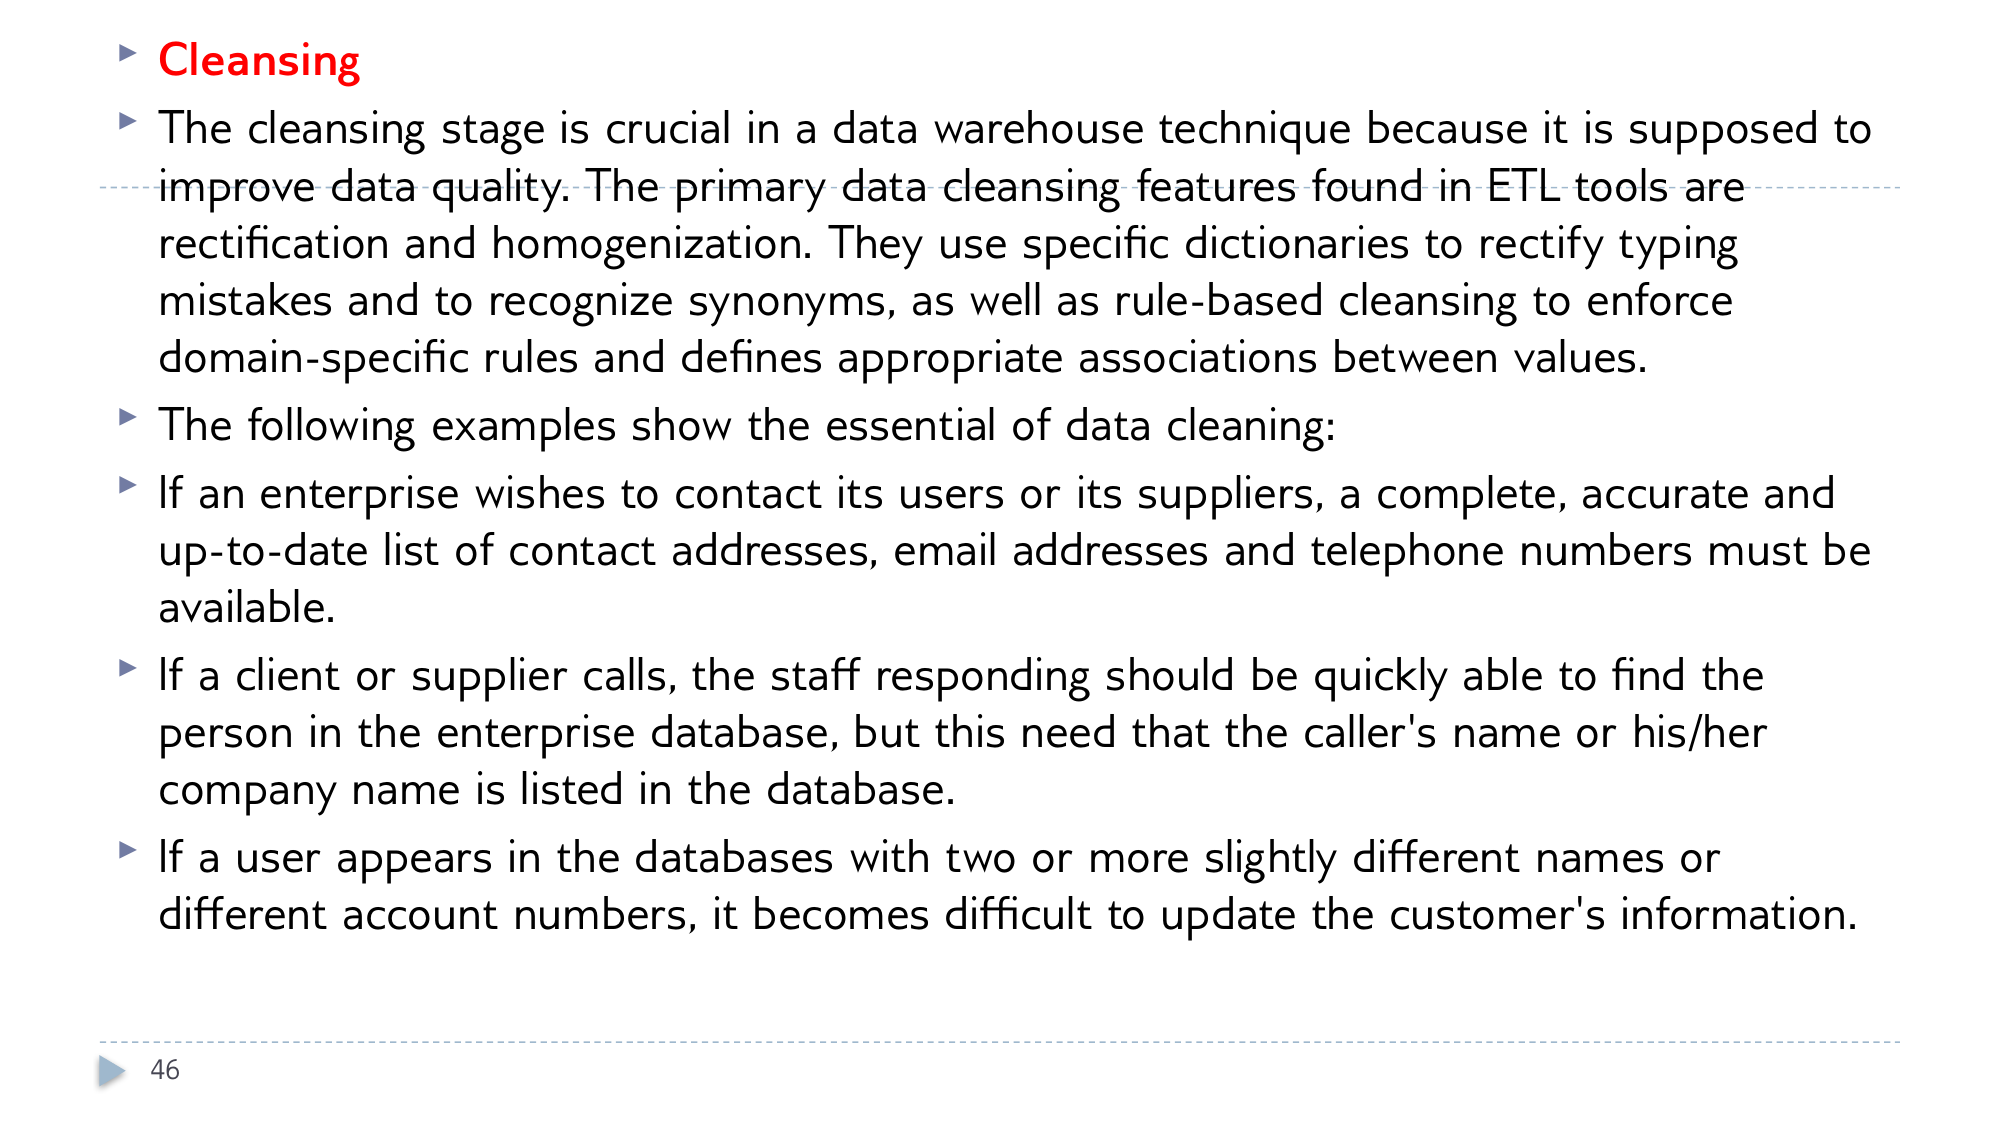

Cleansing
The cleansing stage is crucial in a data warehouse technique because it is supposed to improve data quality. The primary data cleansing features found in ETL tools are rectification and homogenization. They use specific dictionaries to rectify typing mistakes and to recognize synonyms, as well as rule-based cleansing to enforce domain-specific rules and defines appropriate associations between values.
The following examples show the essential of data cleaning:
If an enterprise wishes to contact its users or its suppliers, a complete, accurate and up-to-date list of contact addresses, email addresses and telephone numbers must be available.
If a client or supplier calls, the staff responding should be quickly able to find the person in the enterprise database, but this need that the caller's name or his/her company name is listed in the database.
If a user appears in the databases with two or more slightly different names or different account numbers, it becomes difficult to update the customer's information.

46